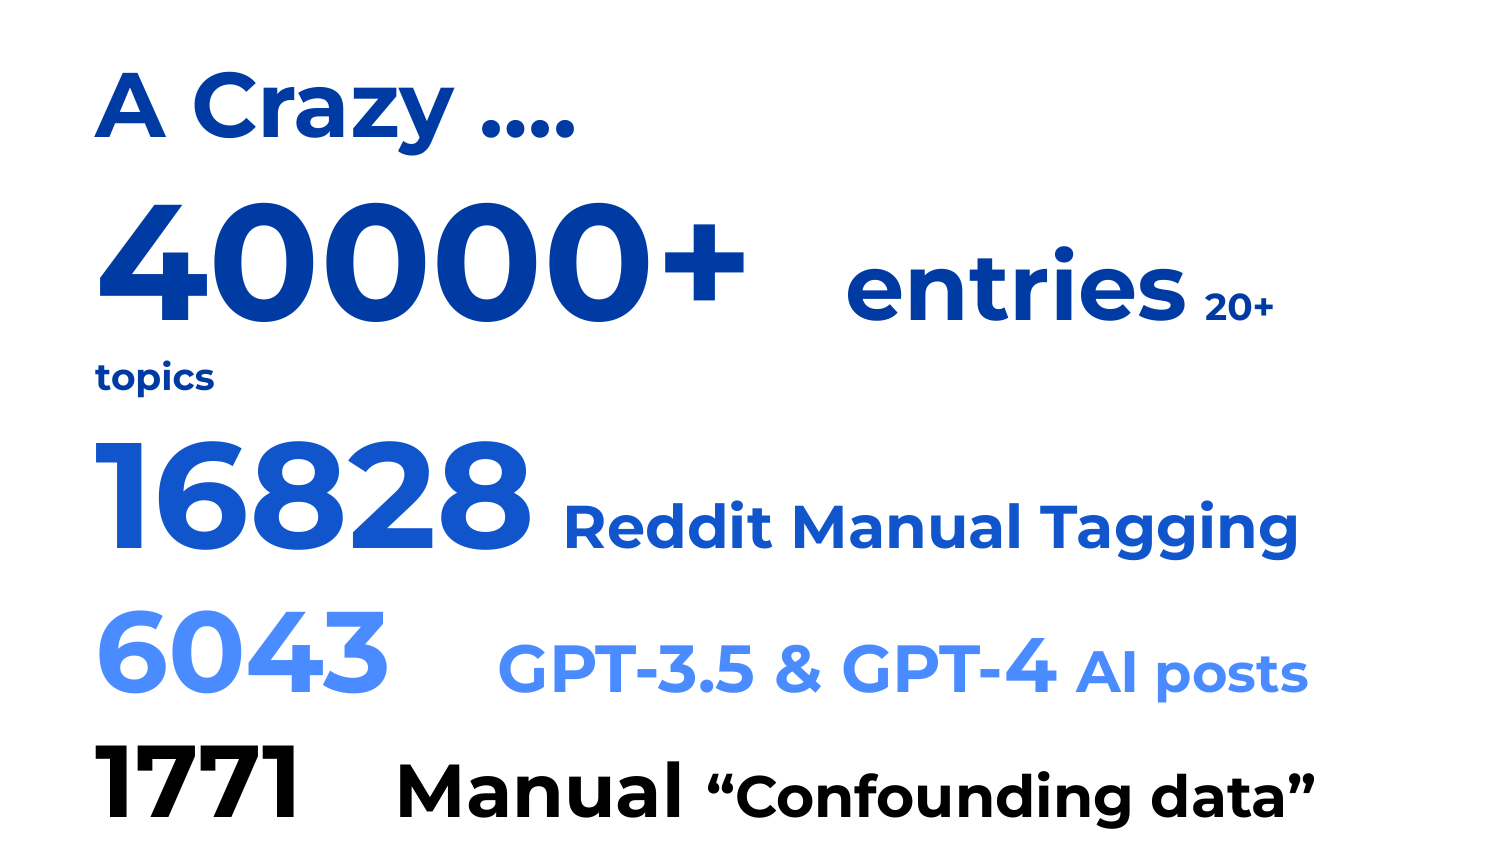

A Crazy ….
40000+ 	entries 20+ topics
16828 Reddit Manual Tagging
6043    GPT-3.5 & GPT-4 AI posts
1771    Manual “Confounding data”